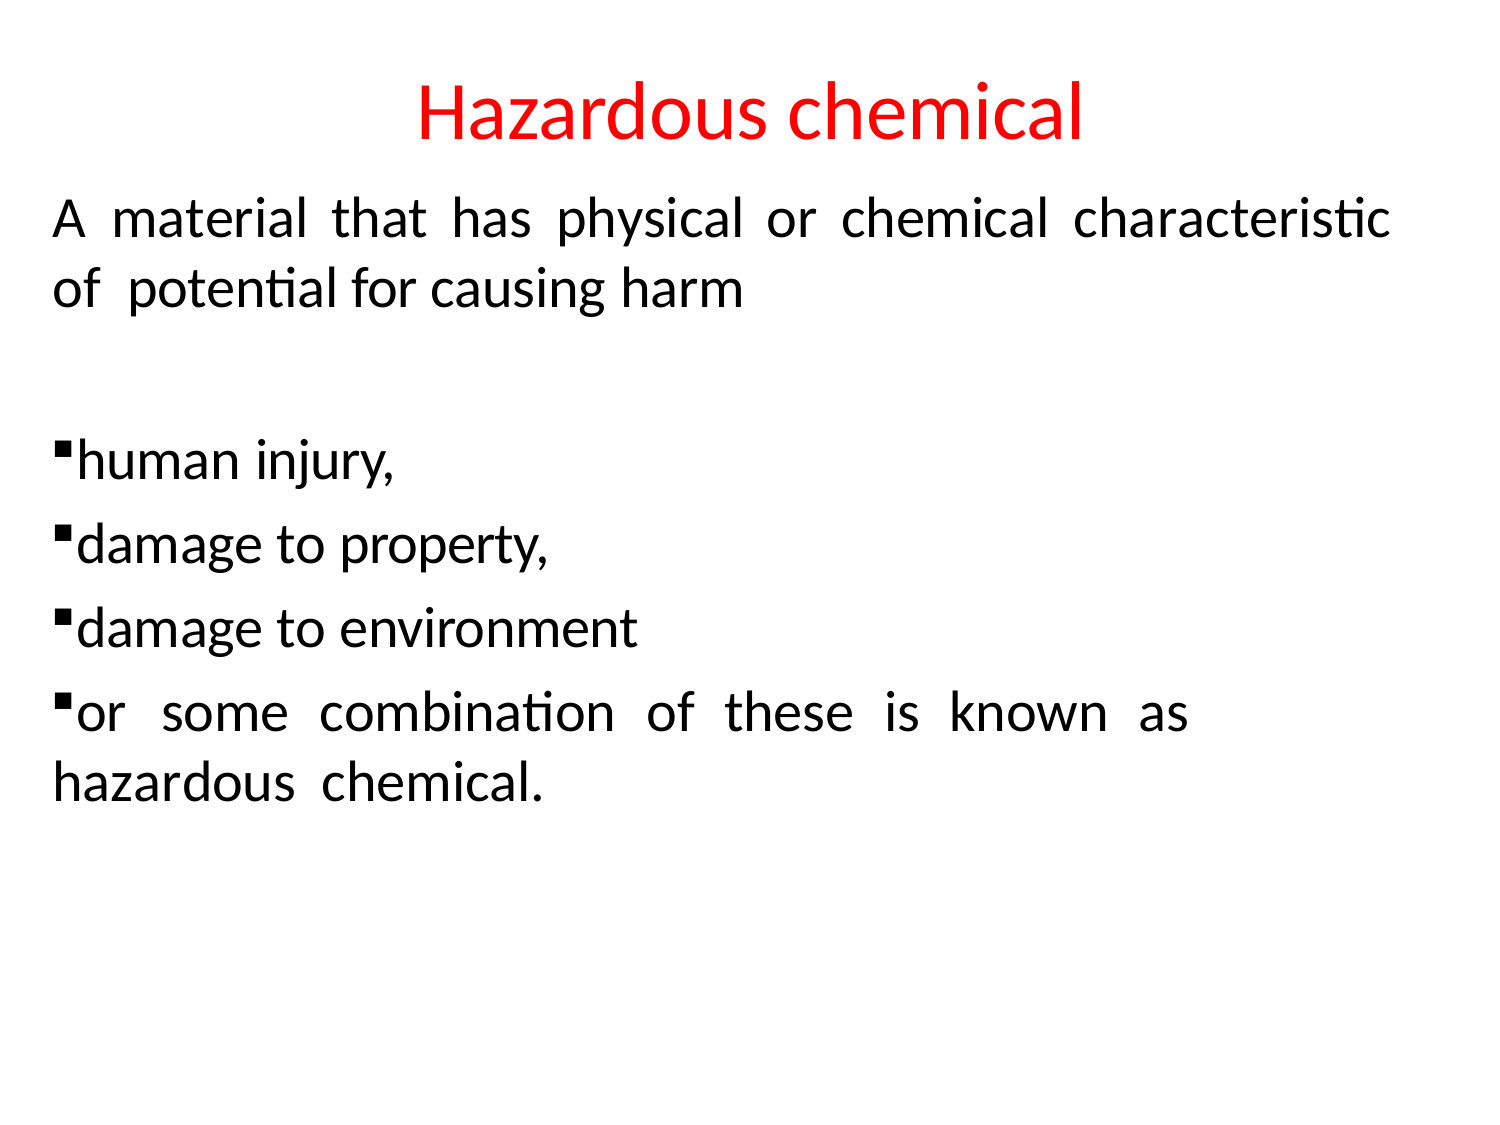

# Hazardous chemical
A	material	that	has	physical	or	chemical	characteristic	of  potential for causing harm

human injury,
damage to property,
damage to environment
or	some	combination	of	these	is	known	as	hazardous  chemical.